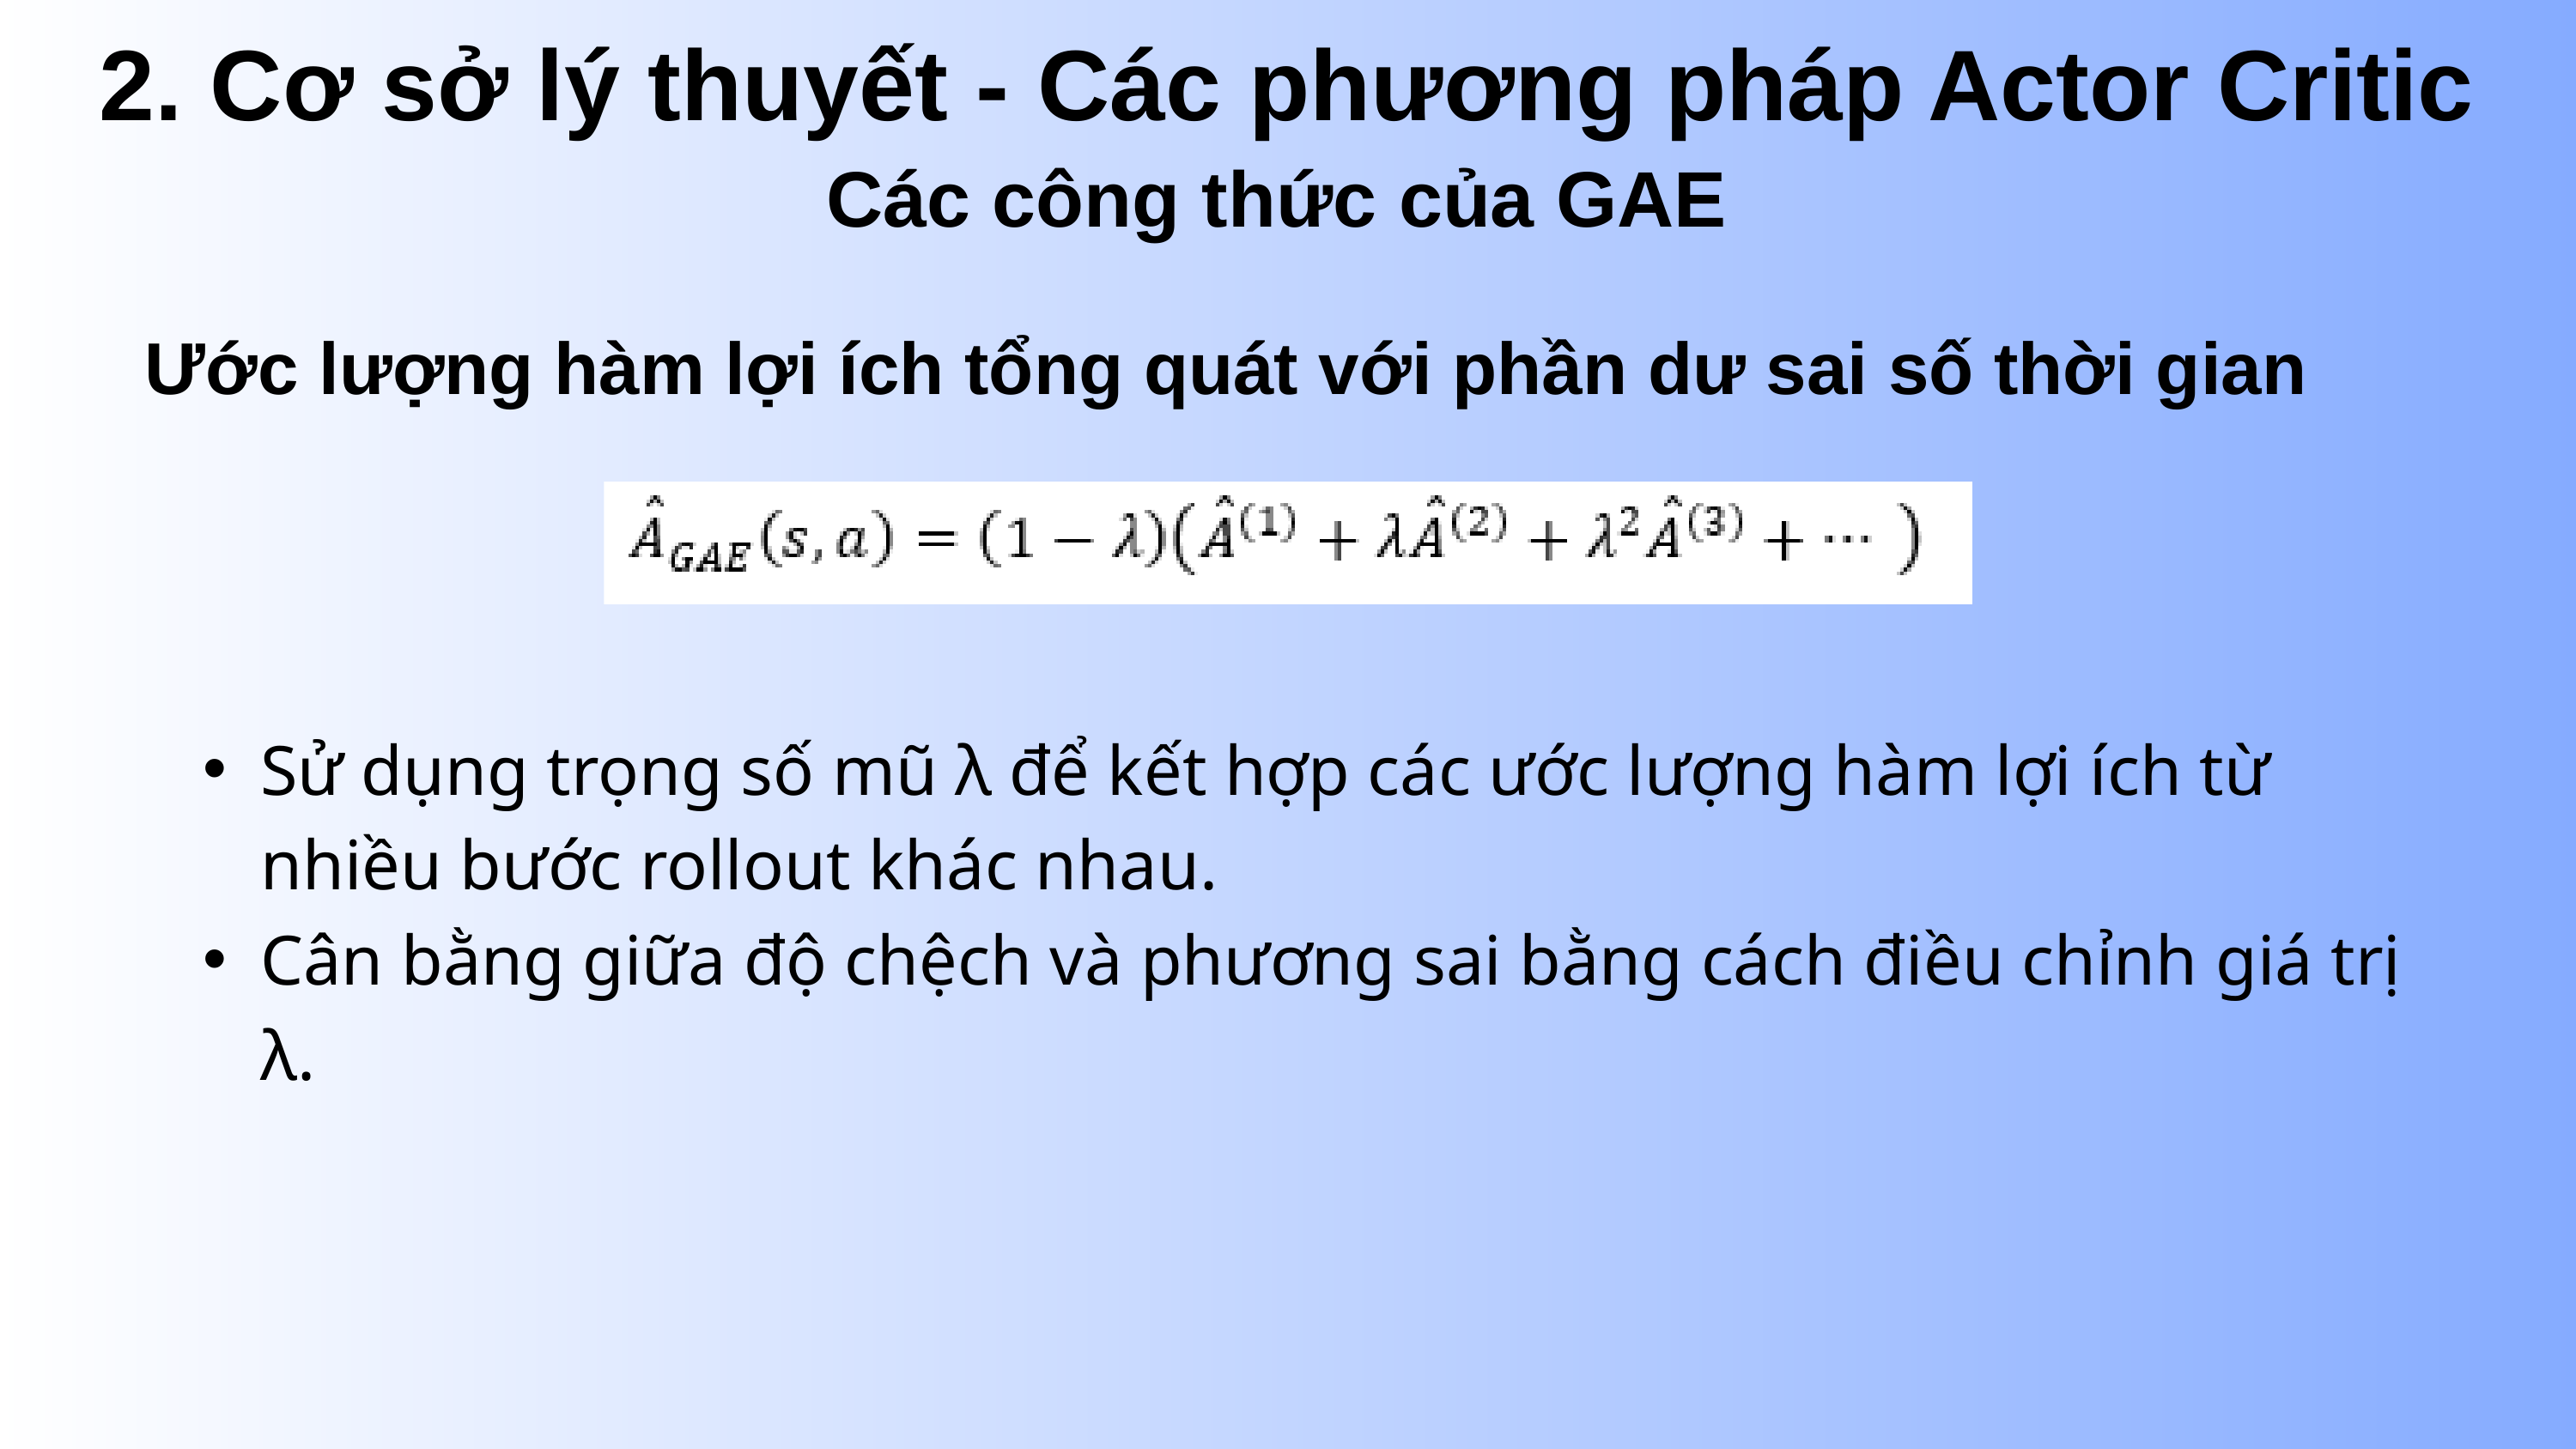

2. Cơ sở lý thuyết - Các phương pháp Actor Critic
Các công thức của GAE
Ước lượng hàm lợi ích tổng quát với phần dư sai số thời gian

Sử dụng trọng số mũ λ để kết hợp các ước lượng hàm lợi ích từ nhiều bước rollout khác nhau.
Cân bằng giữa độ chệch và phương sai bằng cách điều chỉnh giá trị λ.